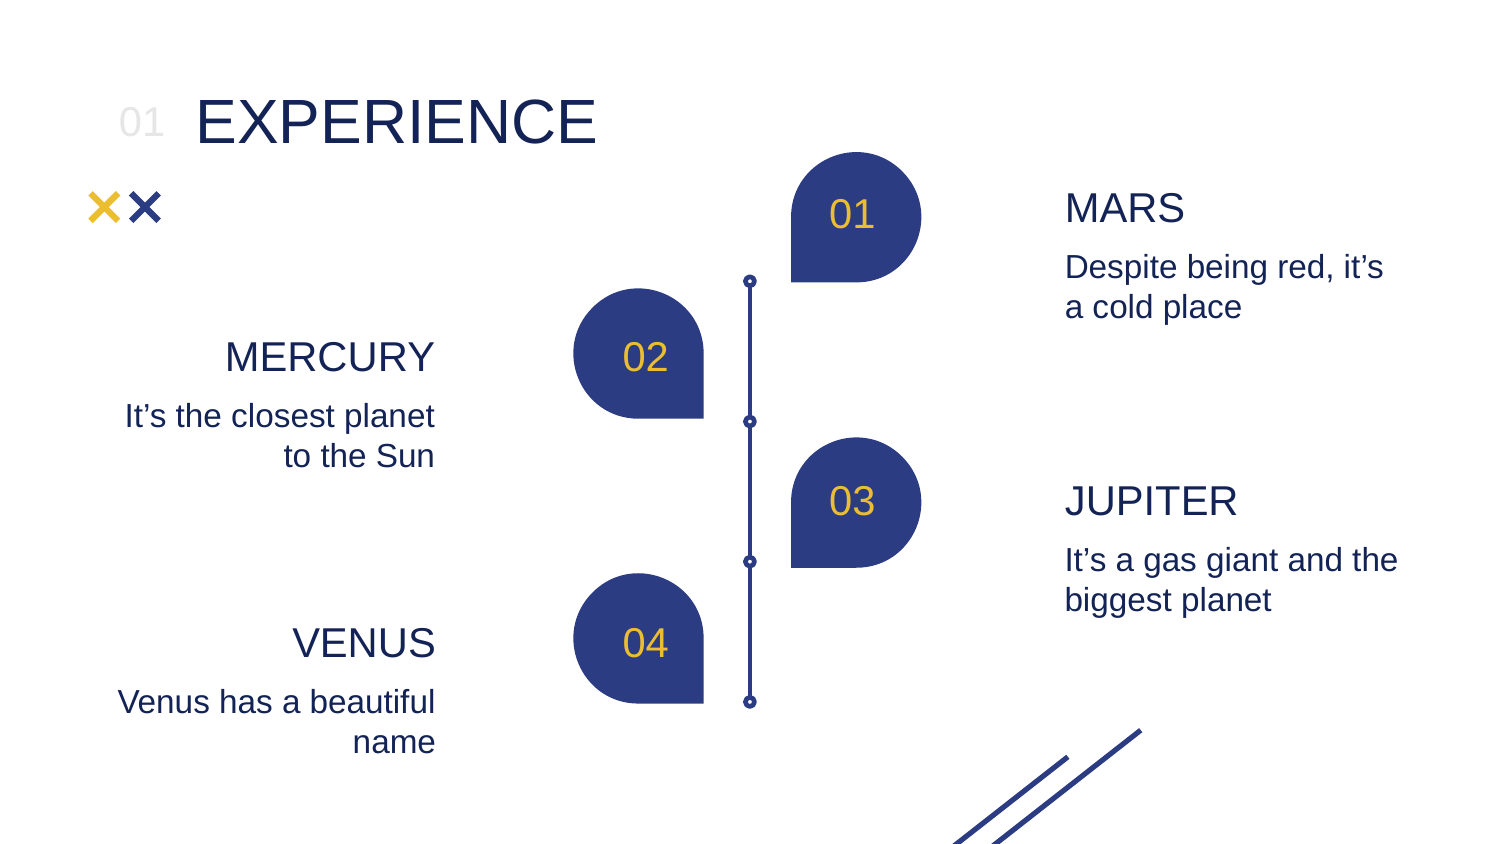

01
# EXPERIENCE

01
MARS

Despite being red, it’s a cold place

MERCURY
02
It’s the closest planet to the Sun

03
JUPITER
It’s a gas giant and the biggest planet

VENUS
04
Venus has a beautiful name